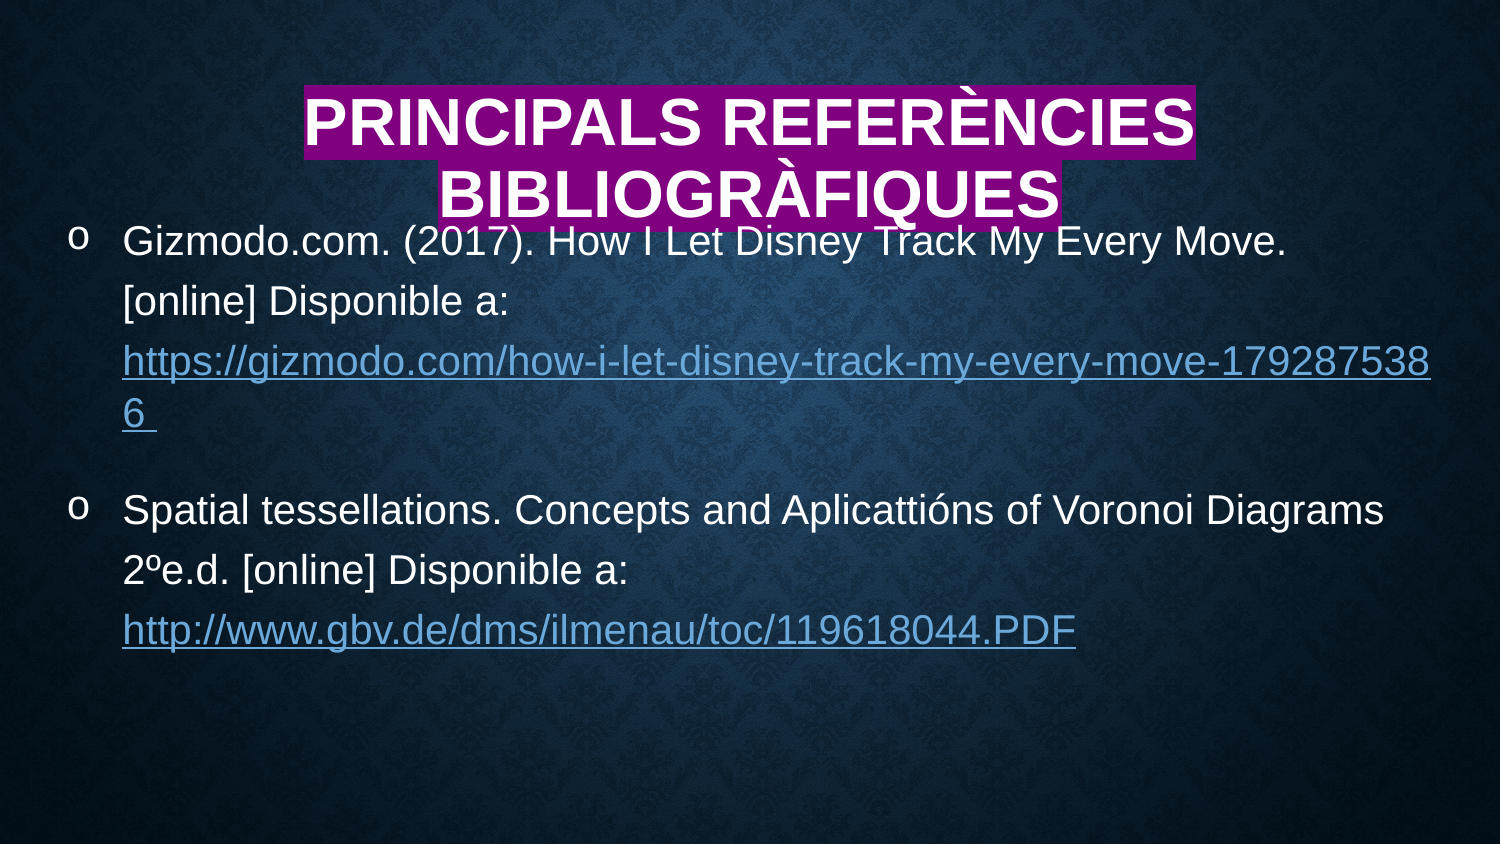

# PRINCIPALS Referències bibliogràfiques
Gizmodo.com. (2017). How I Let Disney Track My Every Move. [online] Disponible a: https://gizmodo.com/how-i-let-disney-track-my-every-move-1792875386
Spatial tessellations. Concepts and Aplicattións of Voronoi Diagrams 2ºe.d. [online] Disponible a:
http://www.gbv.de/dms/ilmenau/toc/119618044.PDF